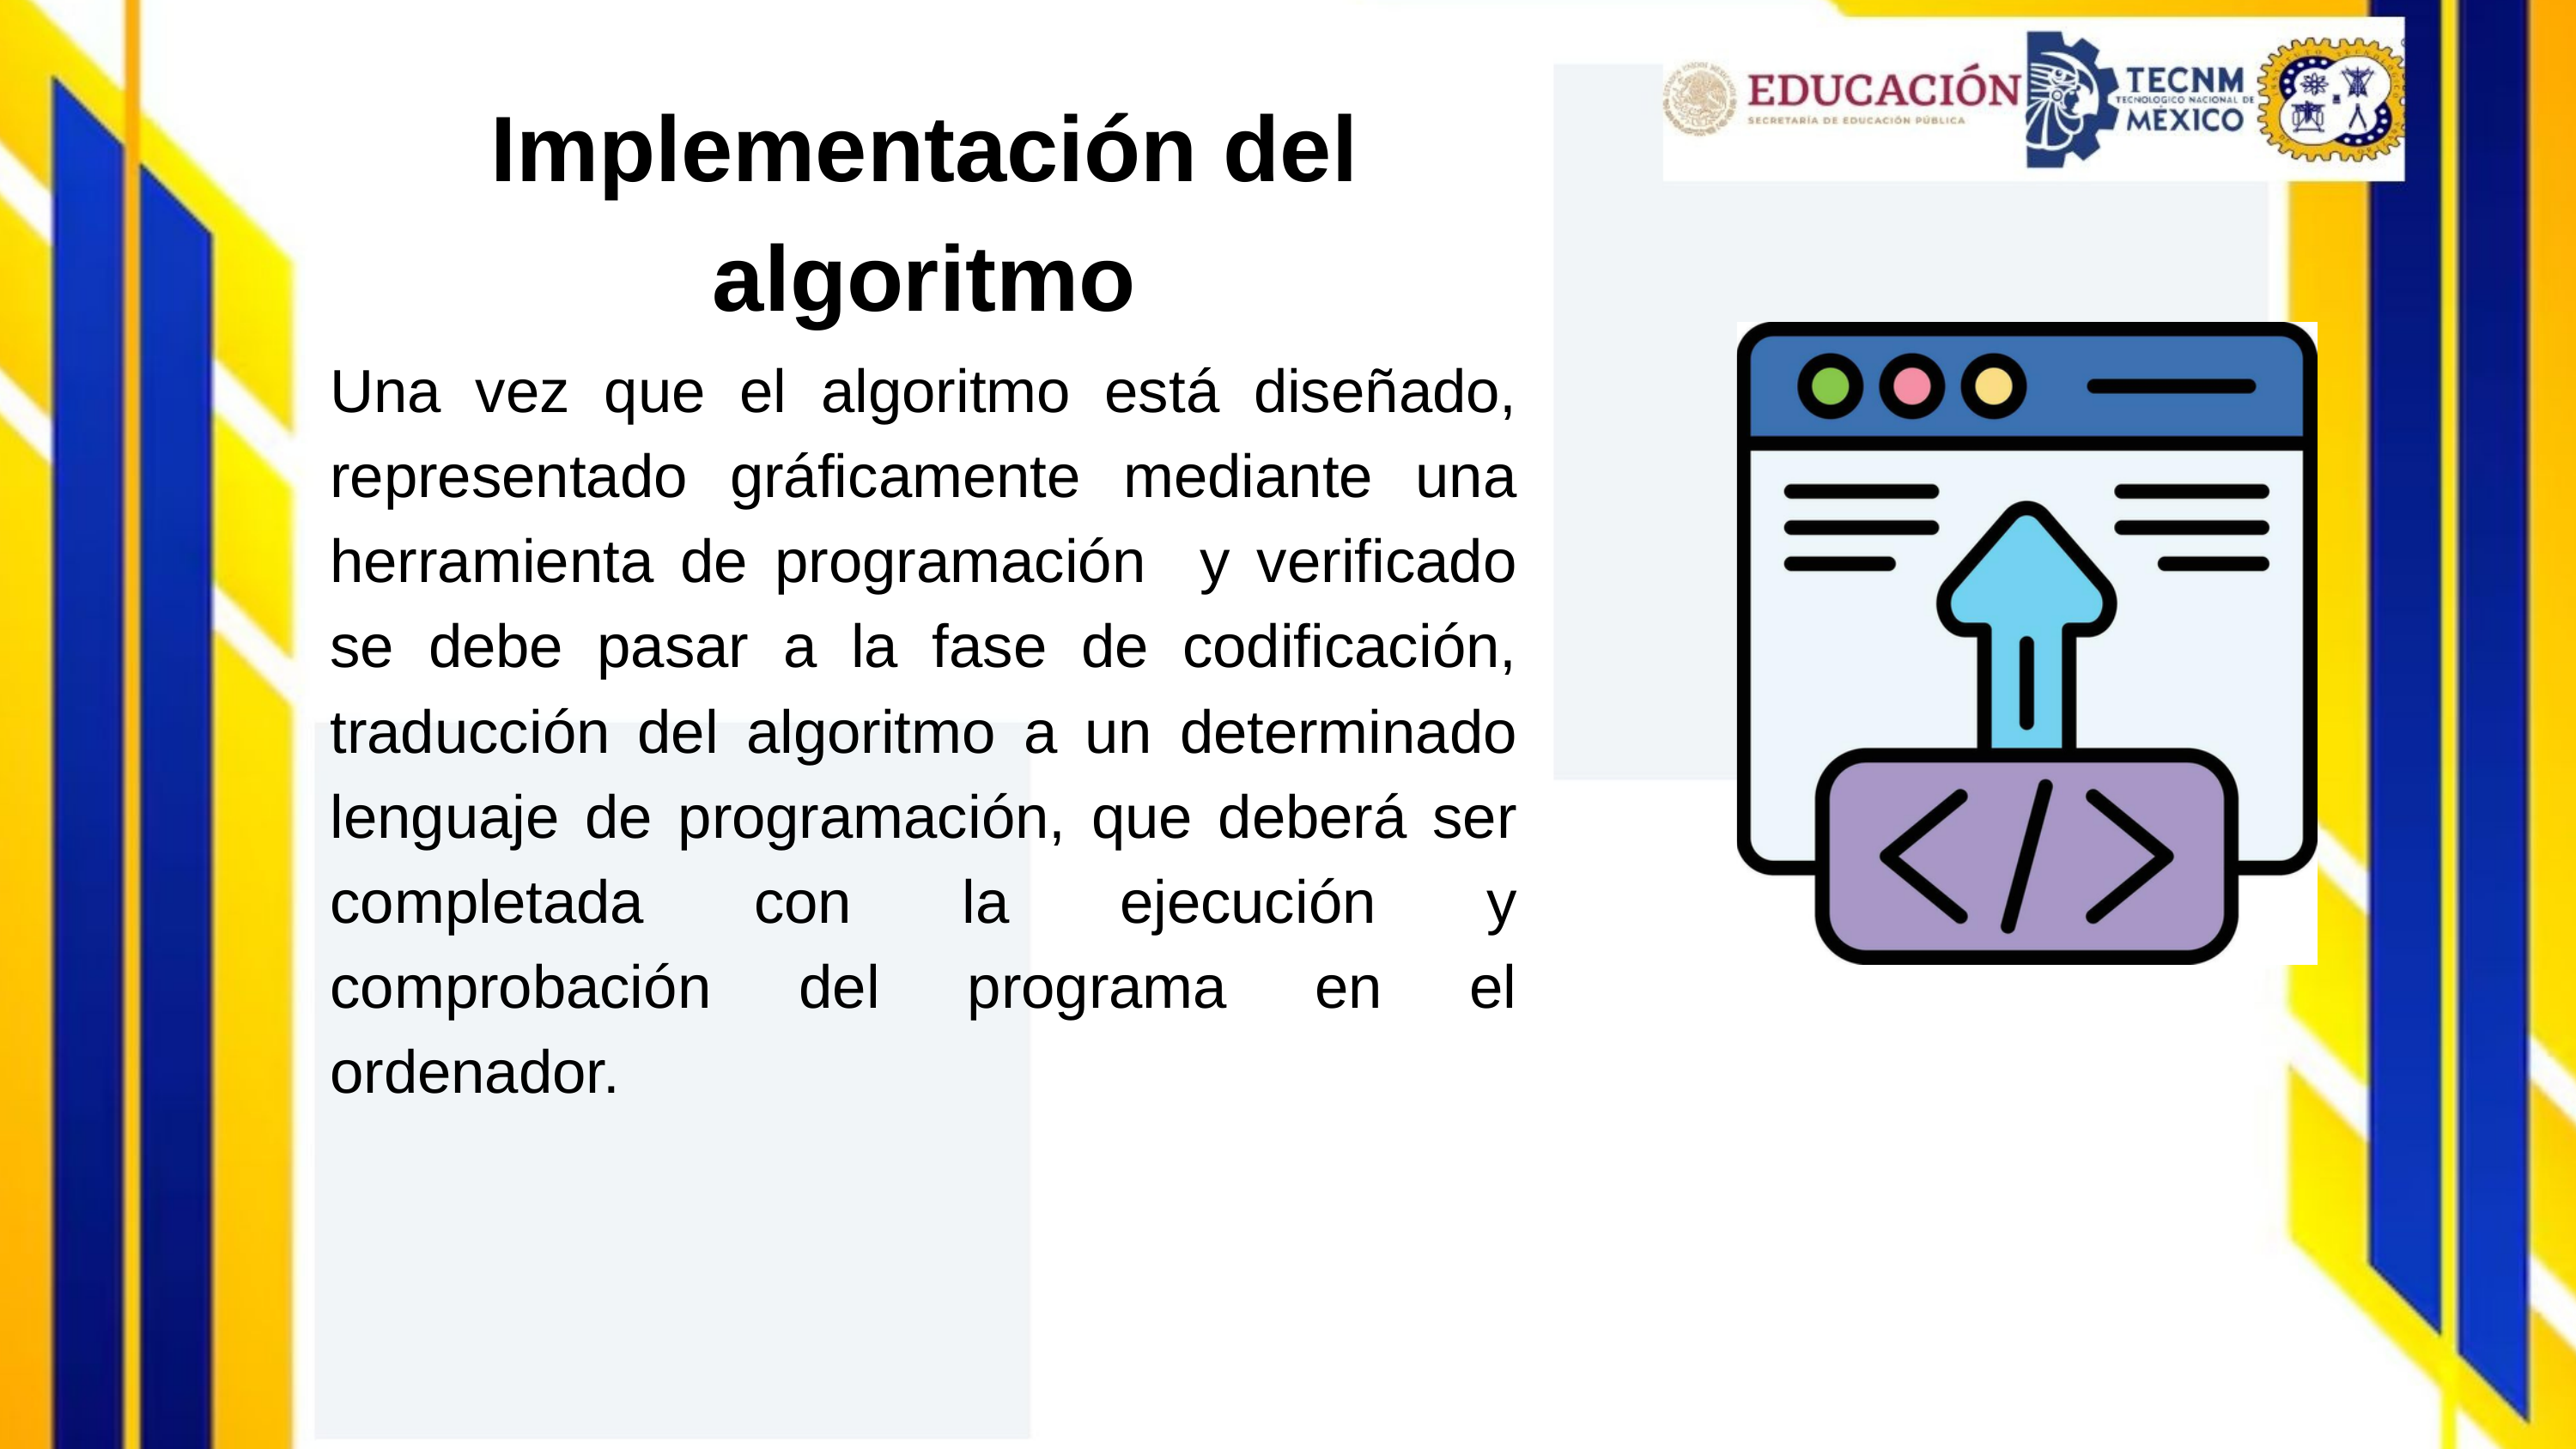

Implementación del algoritmo

Una vez que el algoritmo está diseñado, representado gráficamente mediante una herramienta de programación  y verificado se debe pasar a la fase de codificación, traducción del algoritmo a un determinado lenguaje de programación, que deberá ser completada con la ejecución y comprobación del programa en el ordenador.